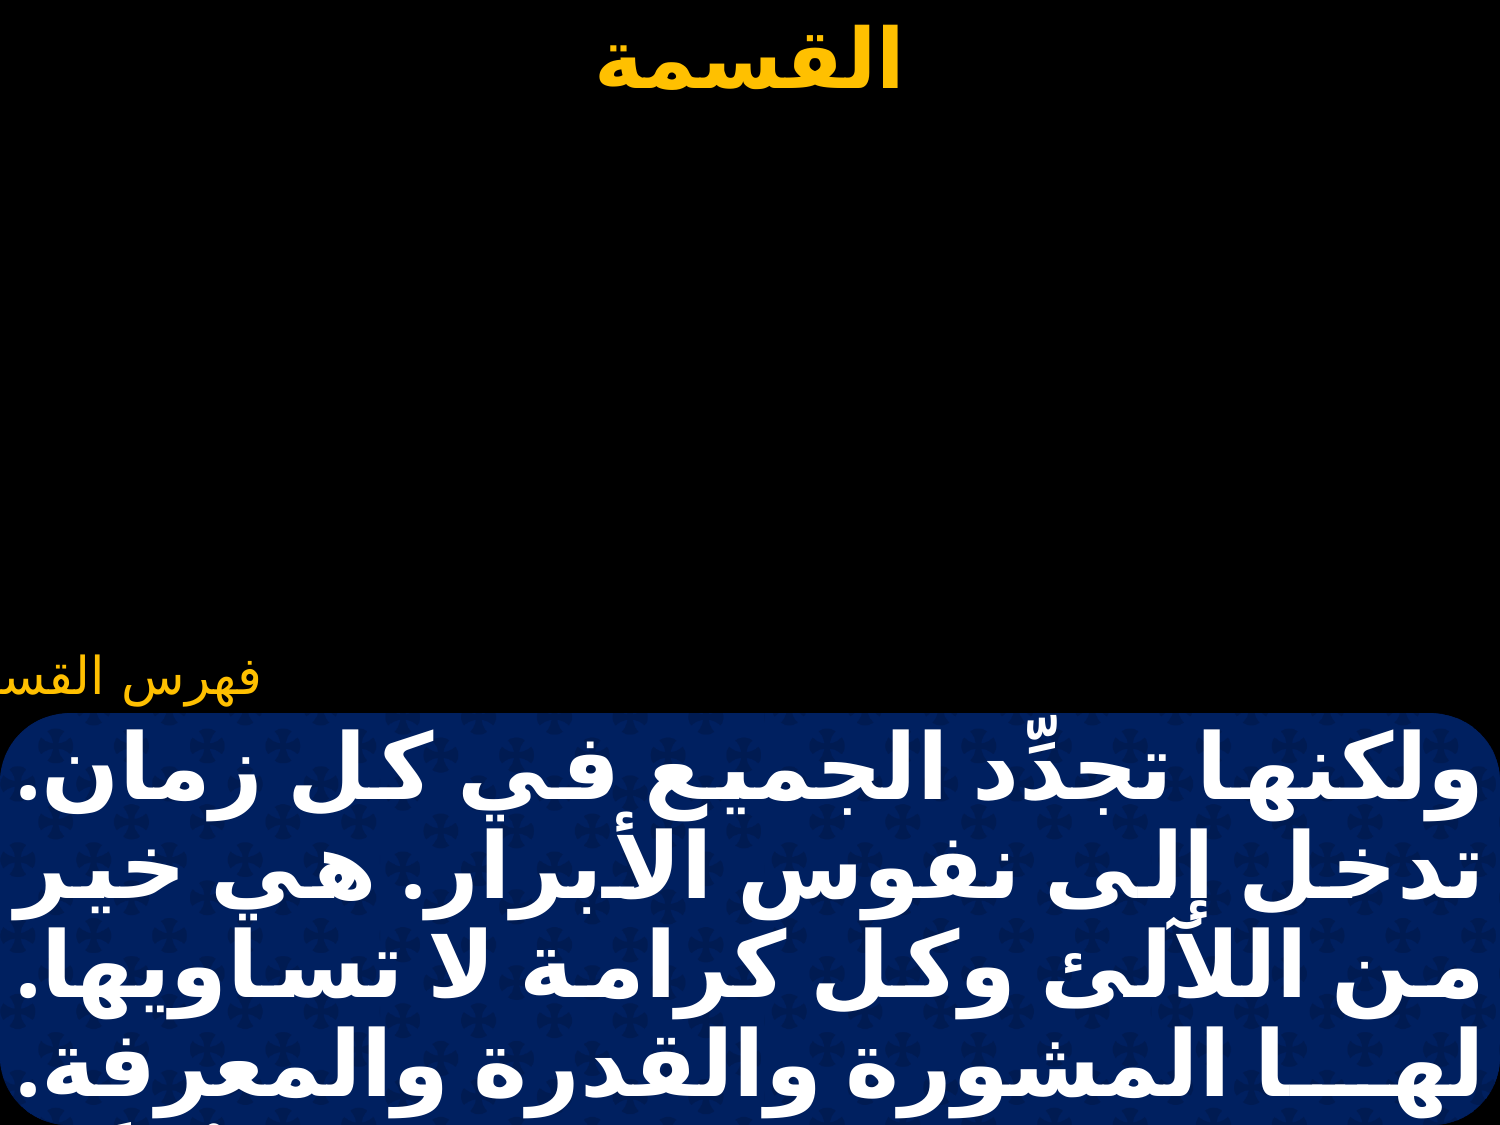

#
ولكنها تجدِّد الجميع في كل زمان. تدخل إلى نفوس الأبرار. هي خير من اللآلئ وكل كرامة لا تساويها. لها المشورة والقدرة والمعرفة. بها يملك الملوك، بها يُكرَّم العظماء وبها يملك الرؤساء الأرض.